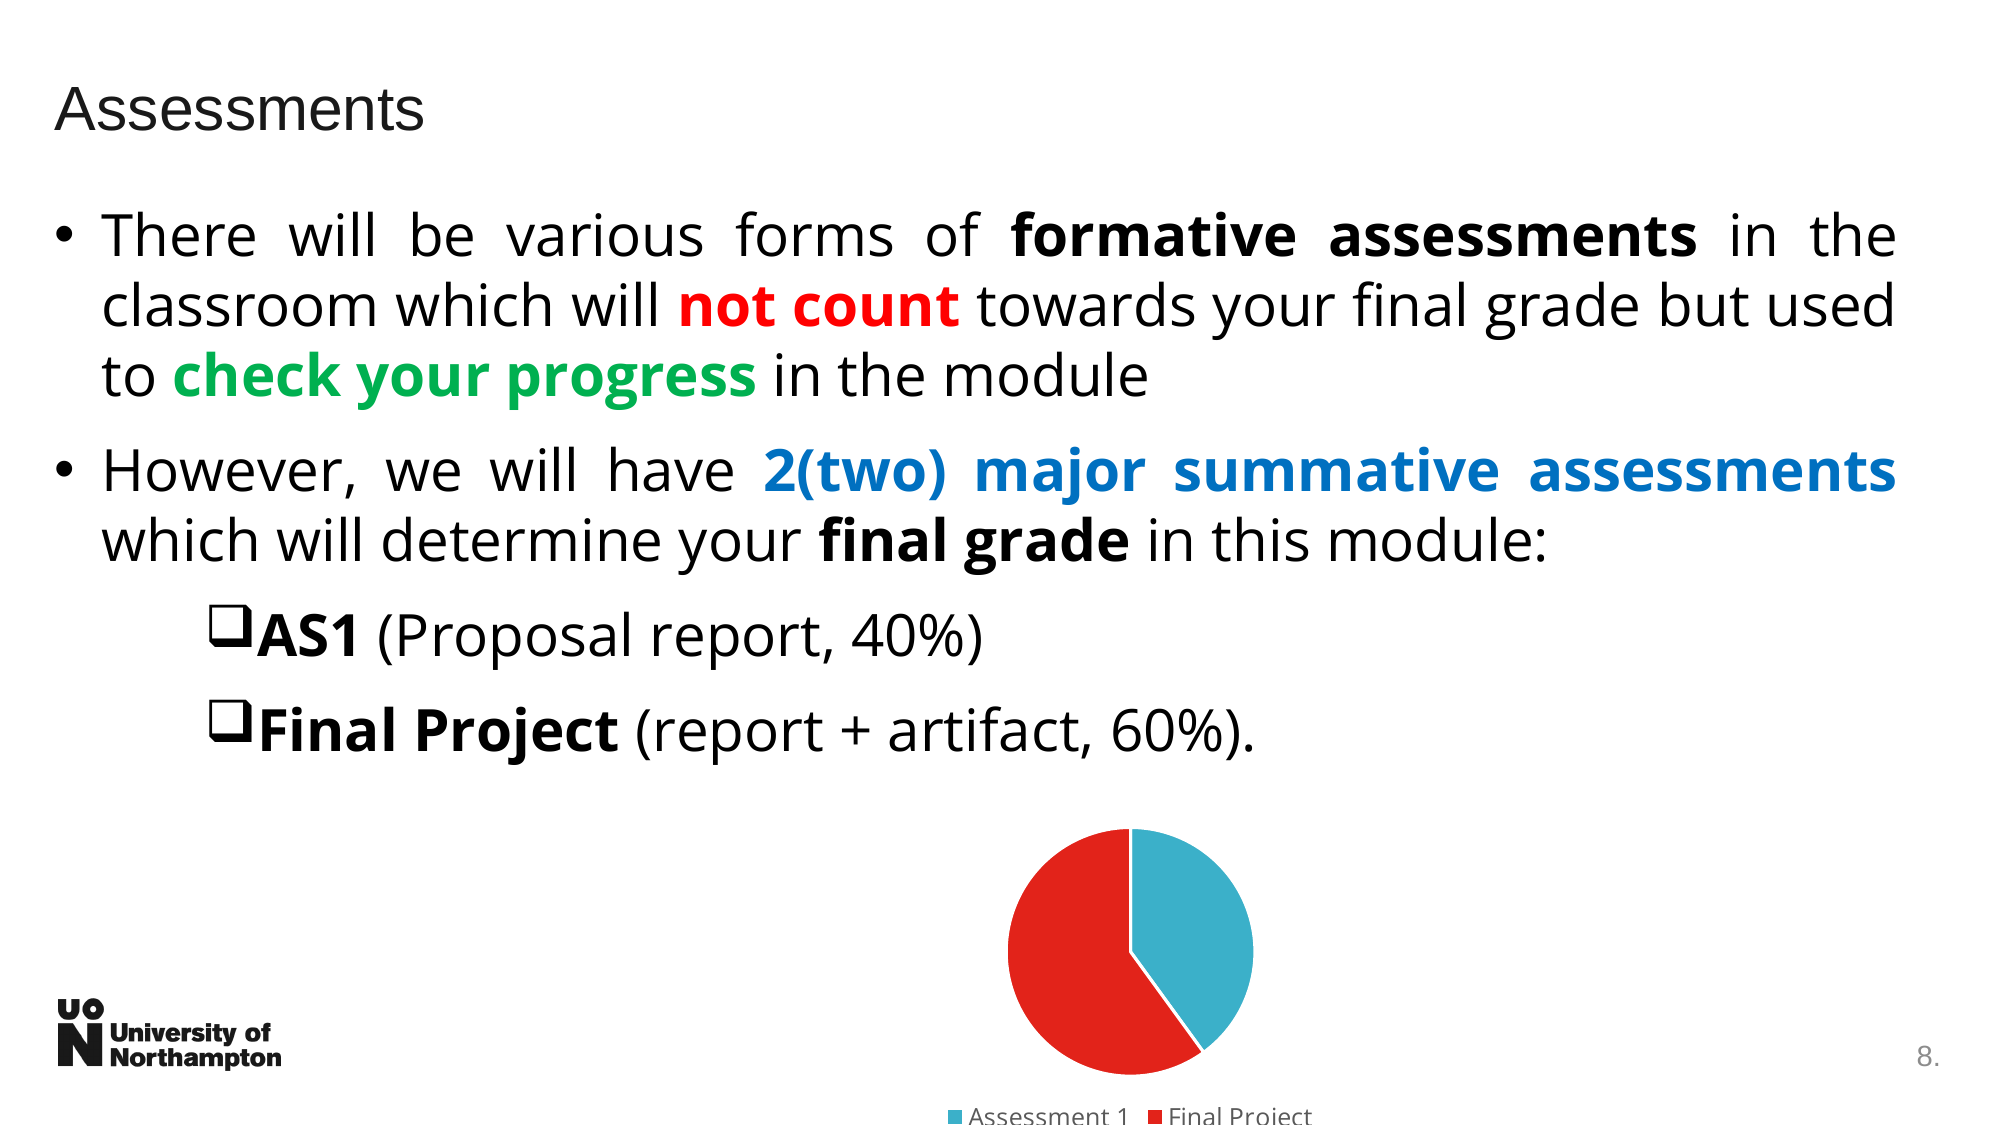

# Assessments
There will be various forms of formative assessments in the classroom which will not count towards your final grade but used to check your progress in the module
However, we will have 2(two) major summative assessments which will determine your final grade in this module:
AS1 (Proposal report, 40%)
Final Project (report + artifact, 60%).

### Chart

| Category | Column1 |
|---|---|
| Assessment 1 | 40.0 |
| Final Project | 60.0 |
8.